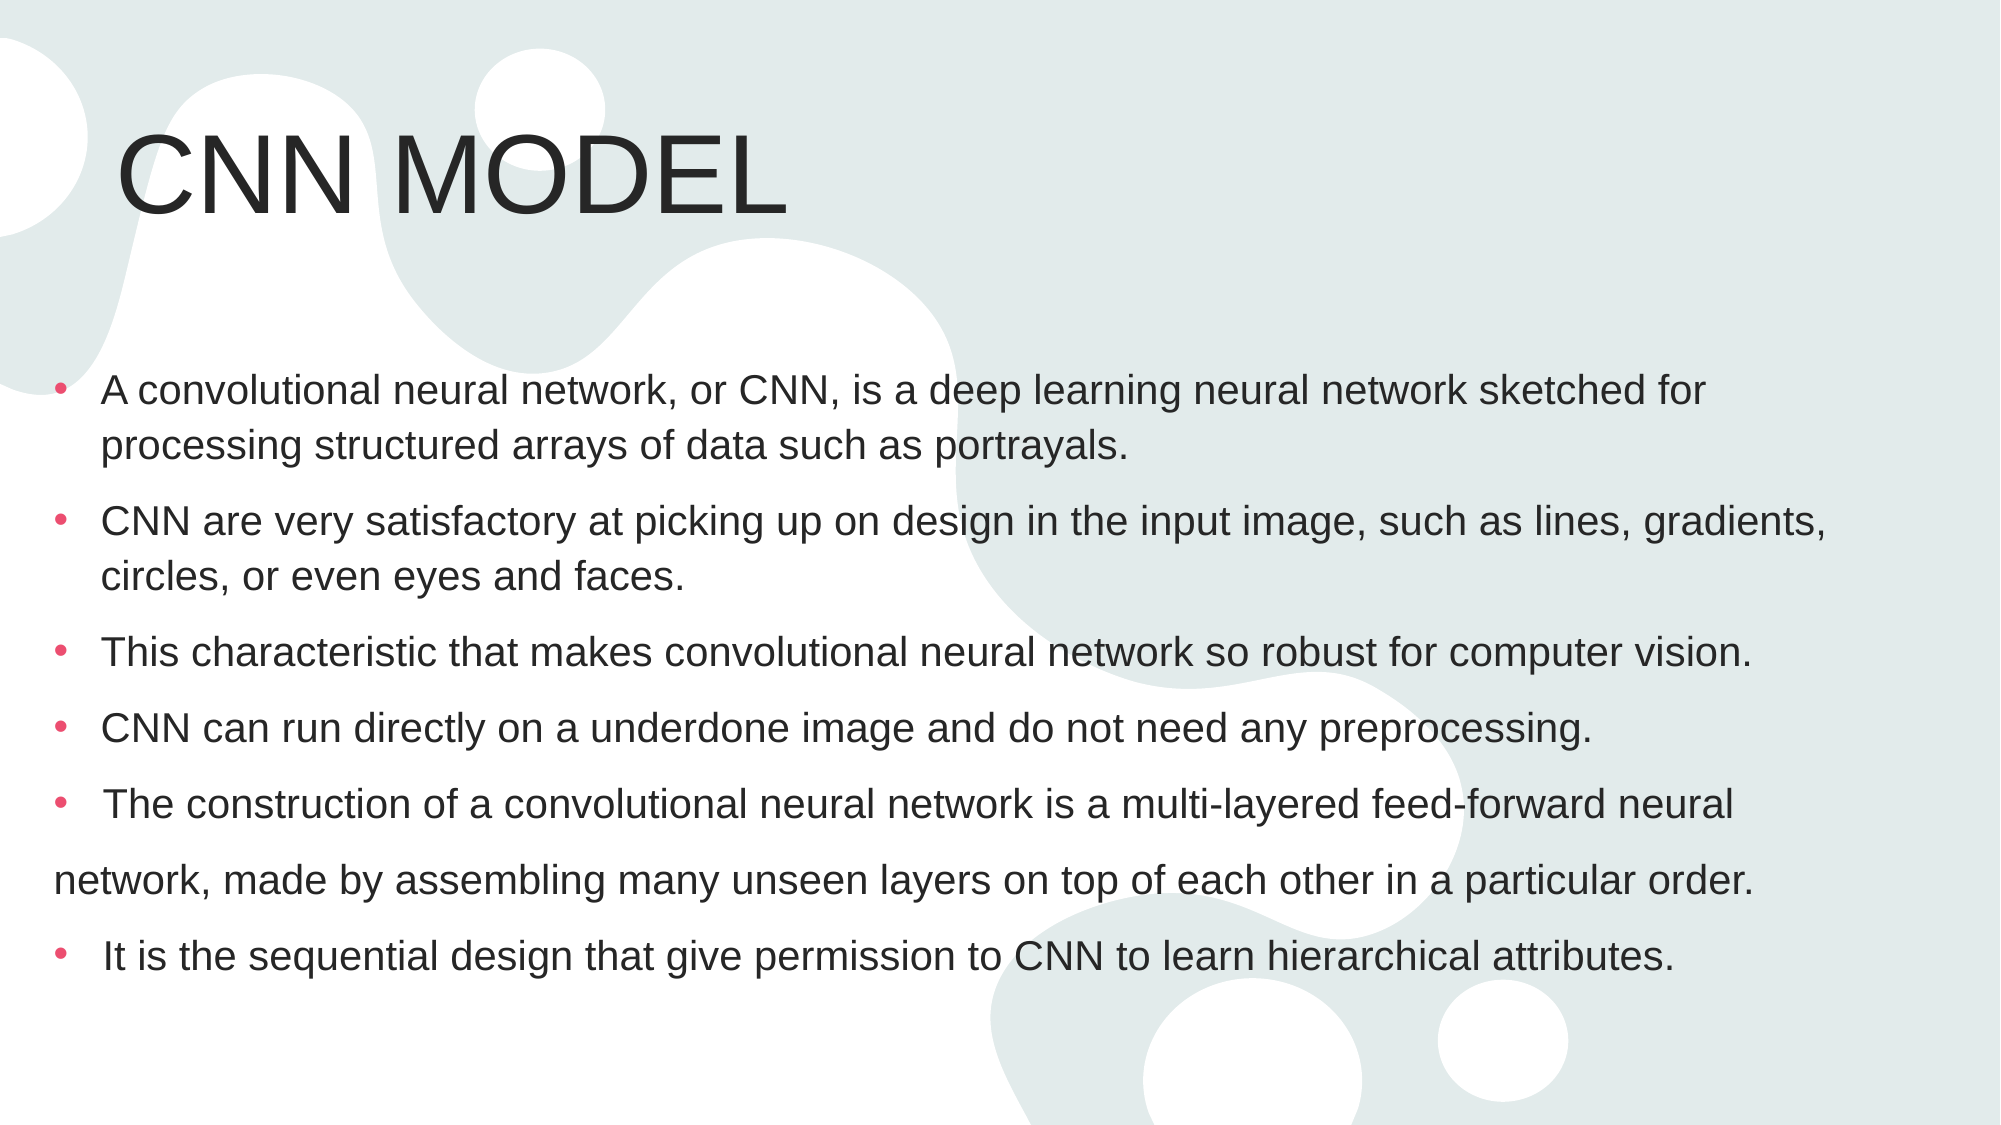

# CNN MODEL
A convolutional neural network, or CNN, is a deep learning neural network sketched for processing structured arrays of data such as portrayals.
CNN are very satisfactory at picking up on design in the input image, such as lines, gradients, circles, or even eyes and faces.
This characteristic that makes convolutional neural network so robust for computer vision.
CNN can run directly on a underdone image and do not need any preprocessing.
   The construction of a convolutional neural network is a multi-layered feed-forward neural
network, made by assembling many unseen layers on top of each other in a particular order.
   It is the sequential design that give permission to CNN to learn hierarchical attributes.